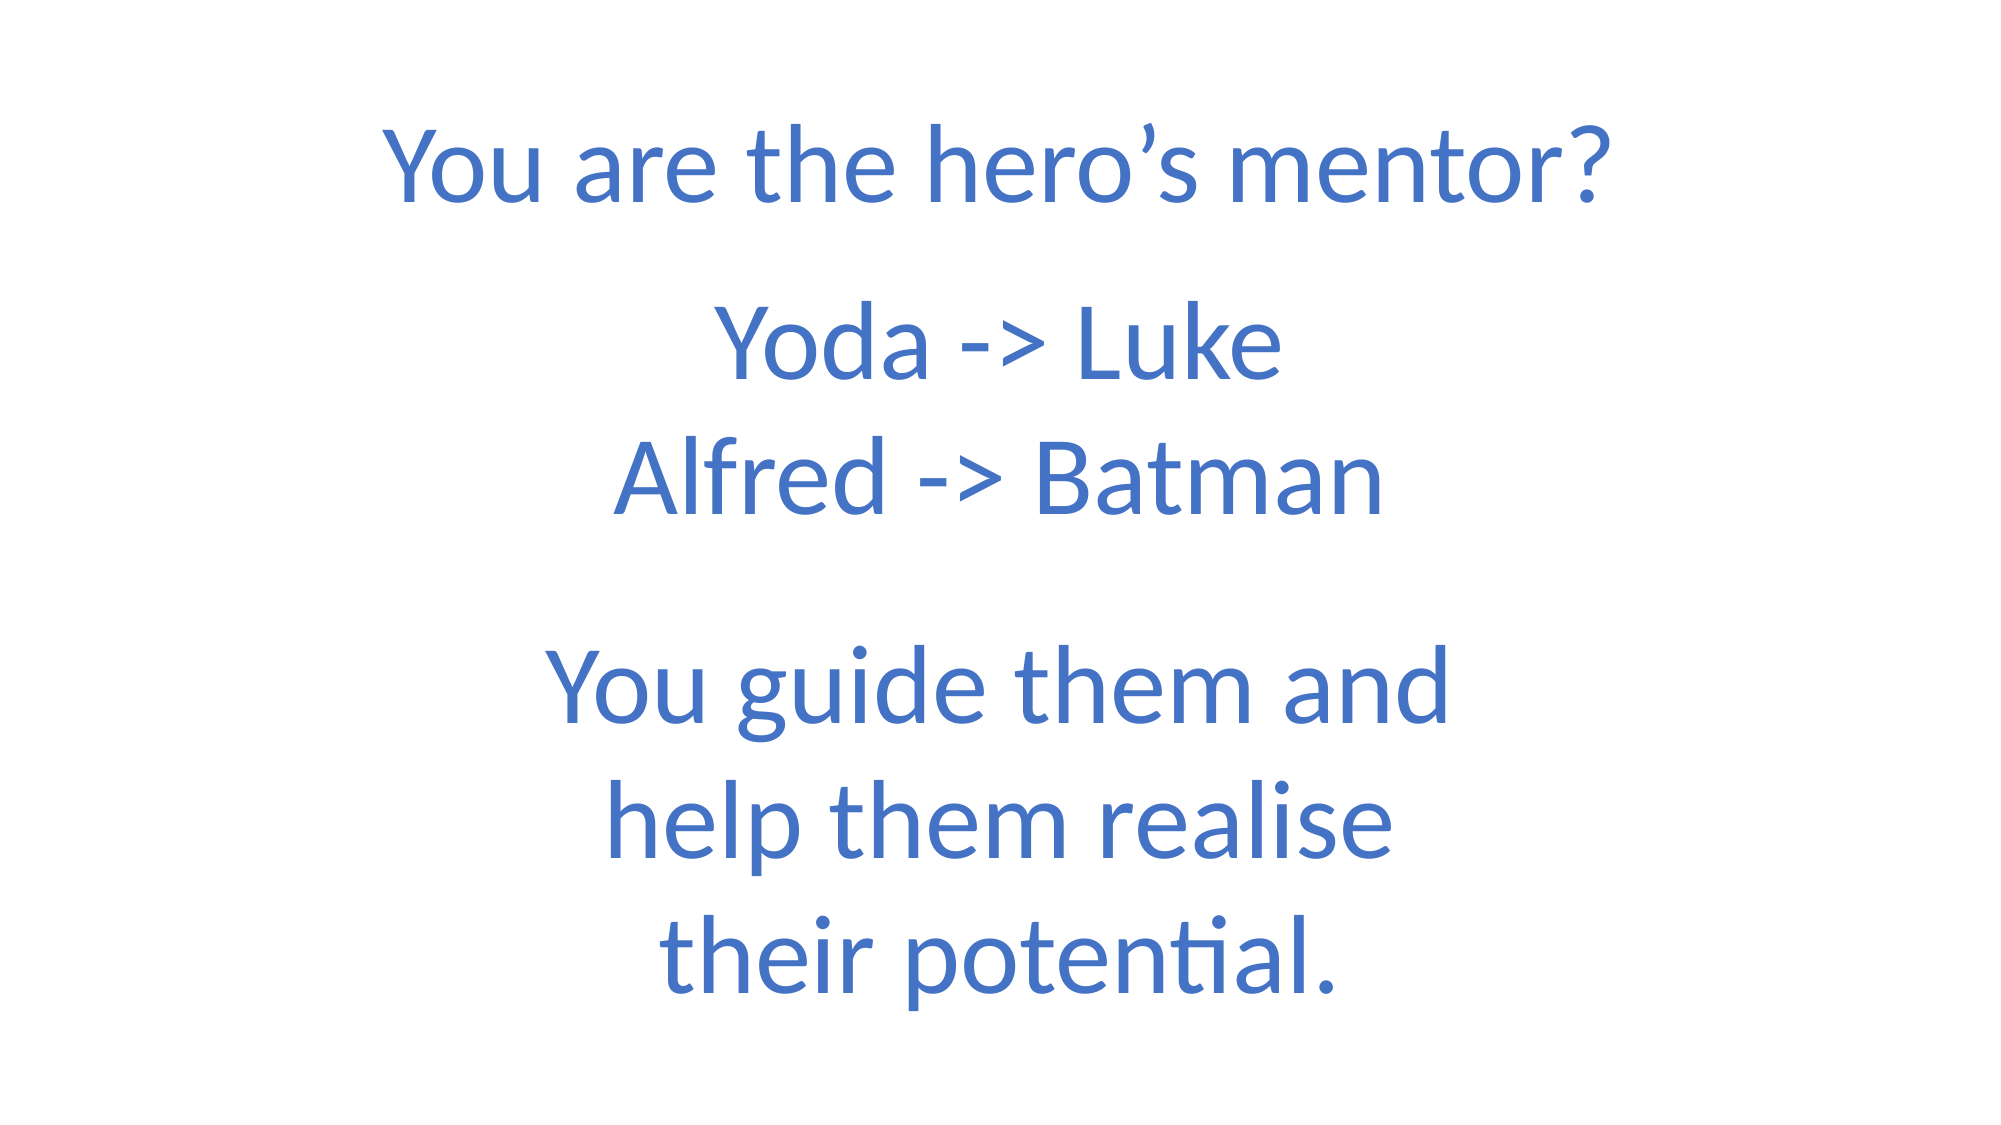

You are the hero’s mentor?
Yoda -> Luke
Alfred -> Batman
You guide them and help them realise their potential.